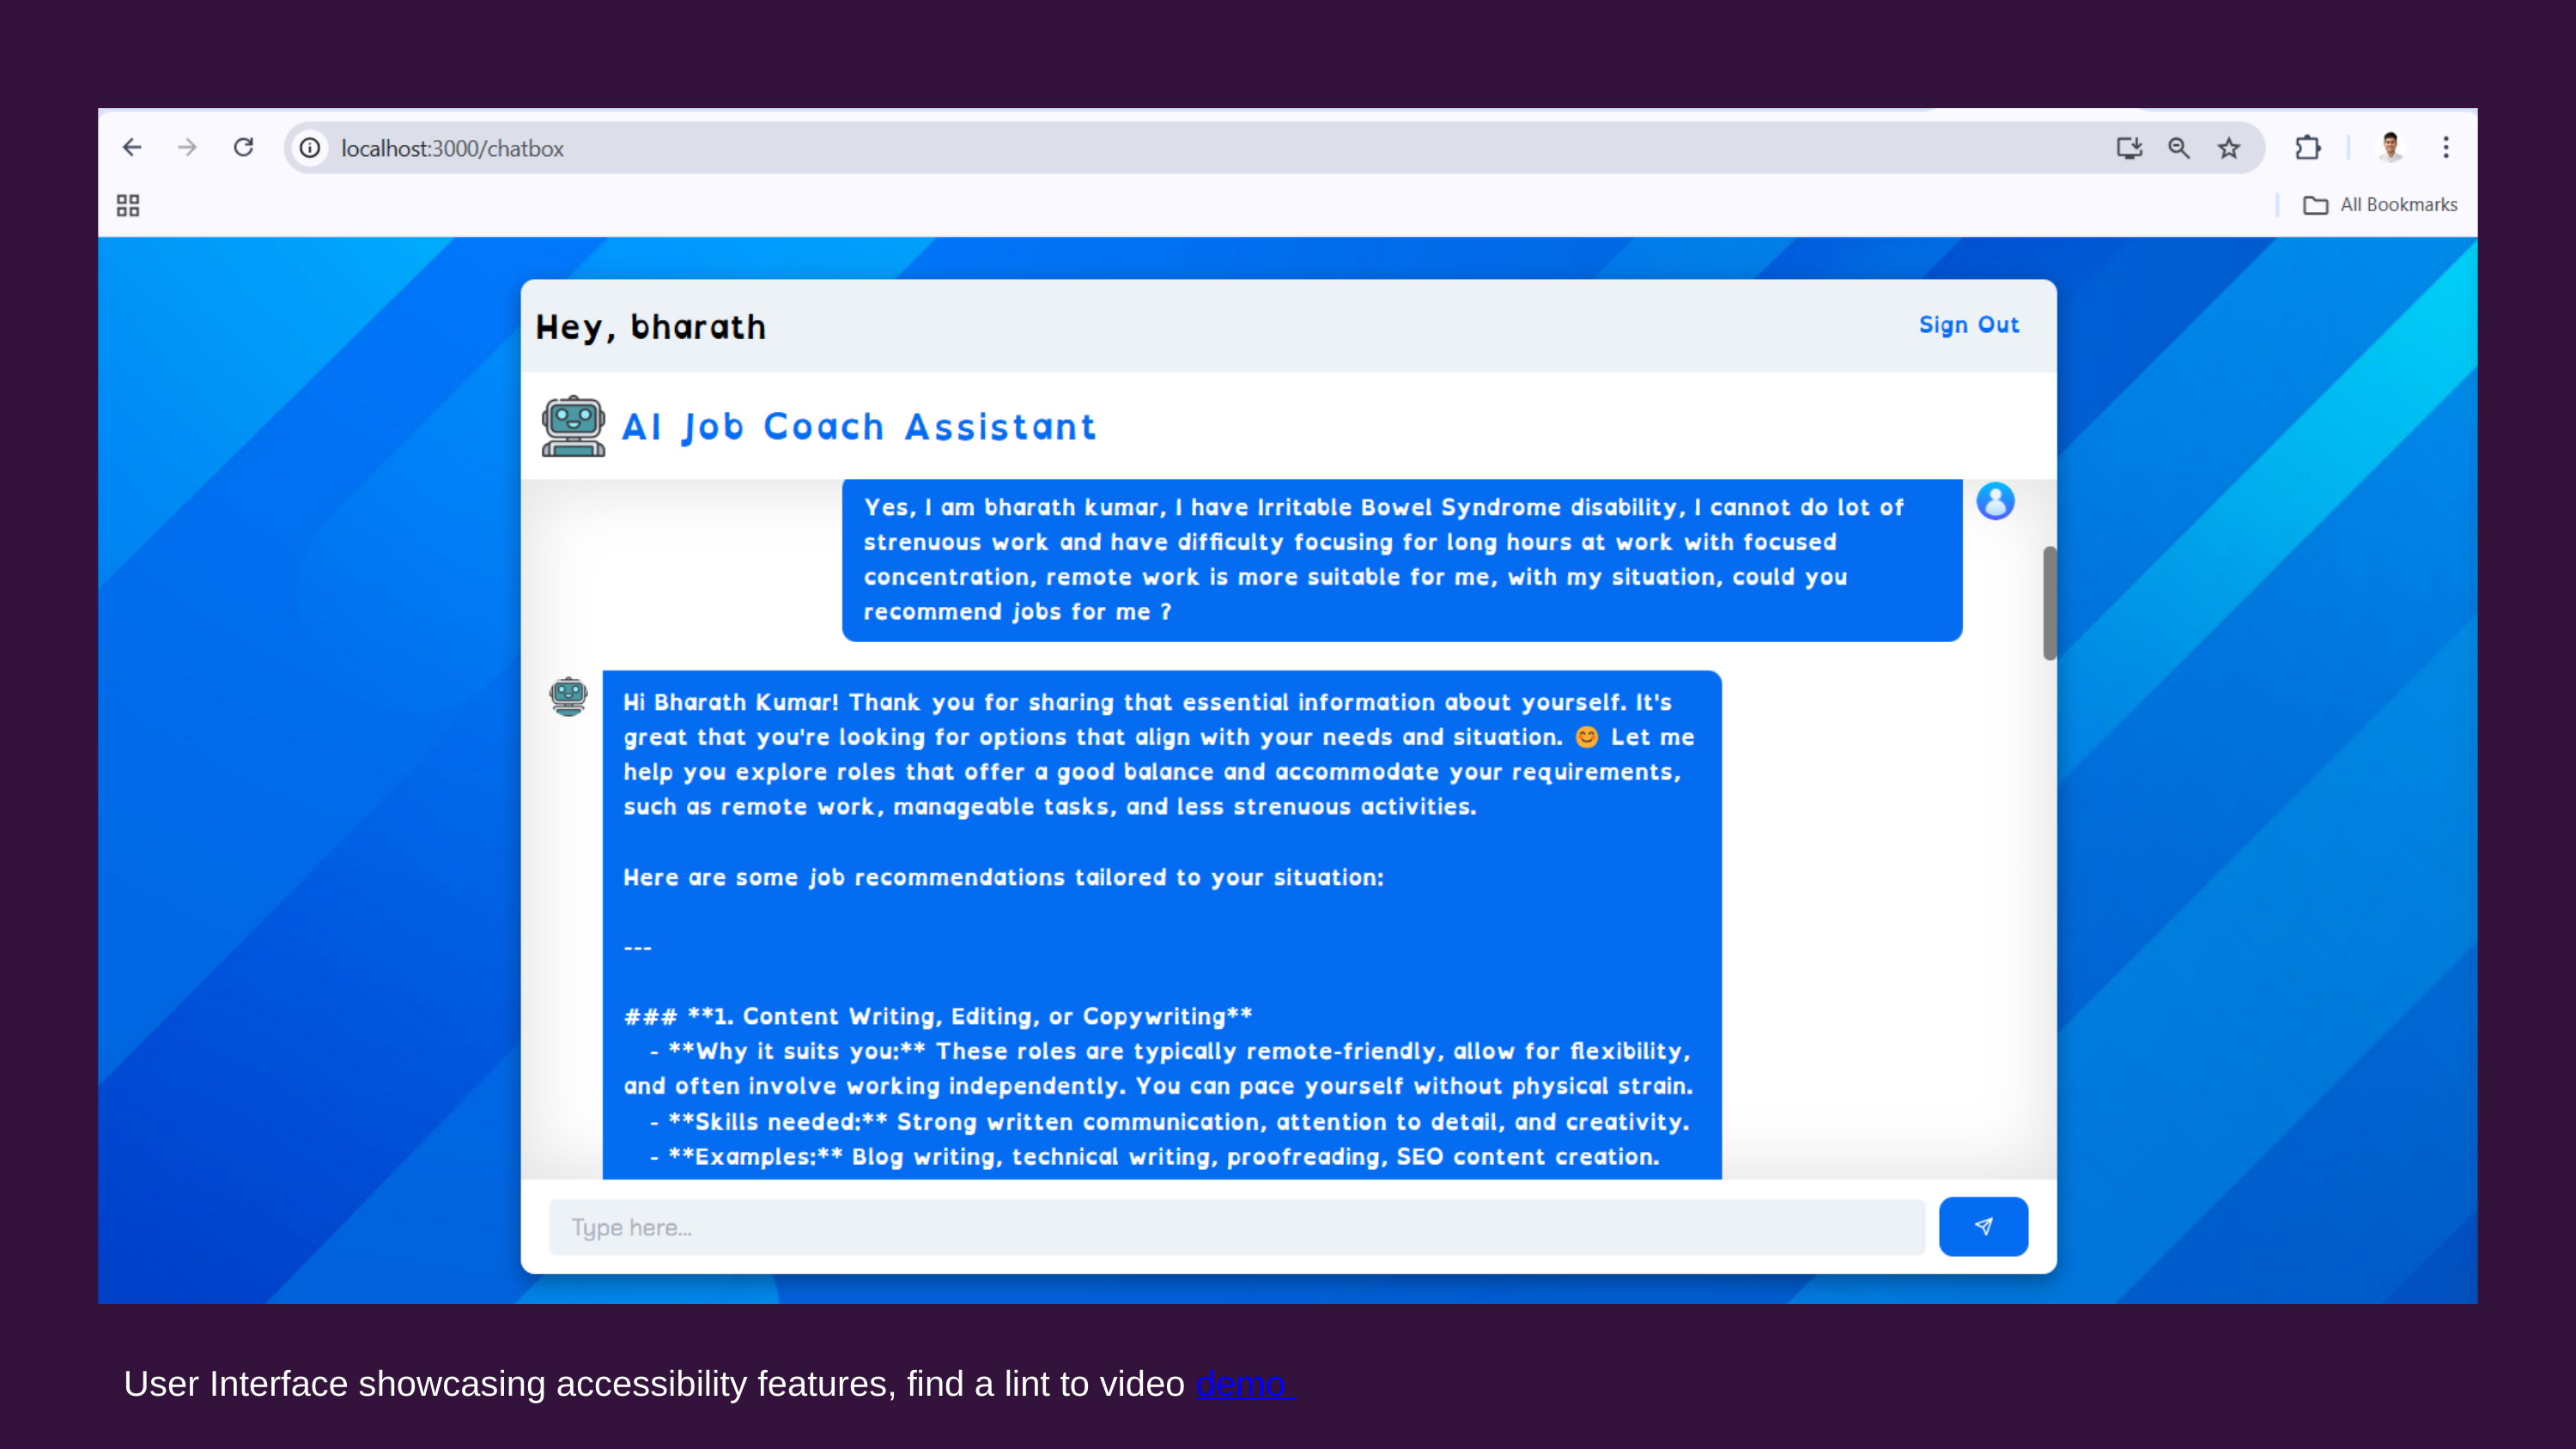

User Interface showcasing accessibility features, find a lint to video demo